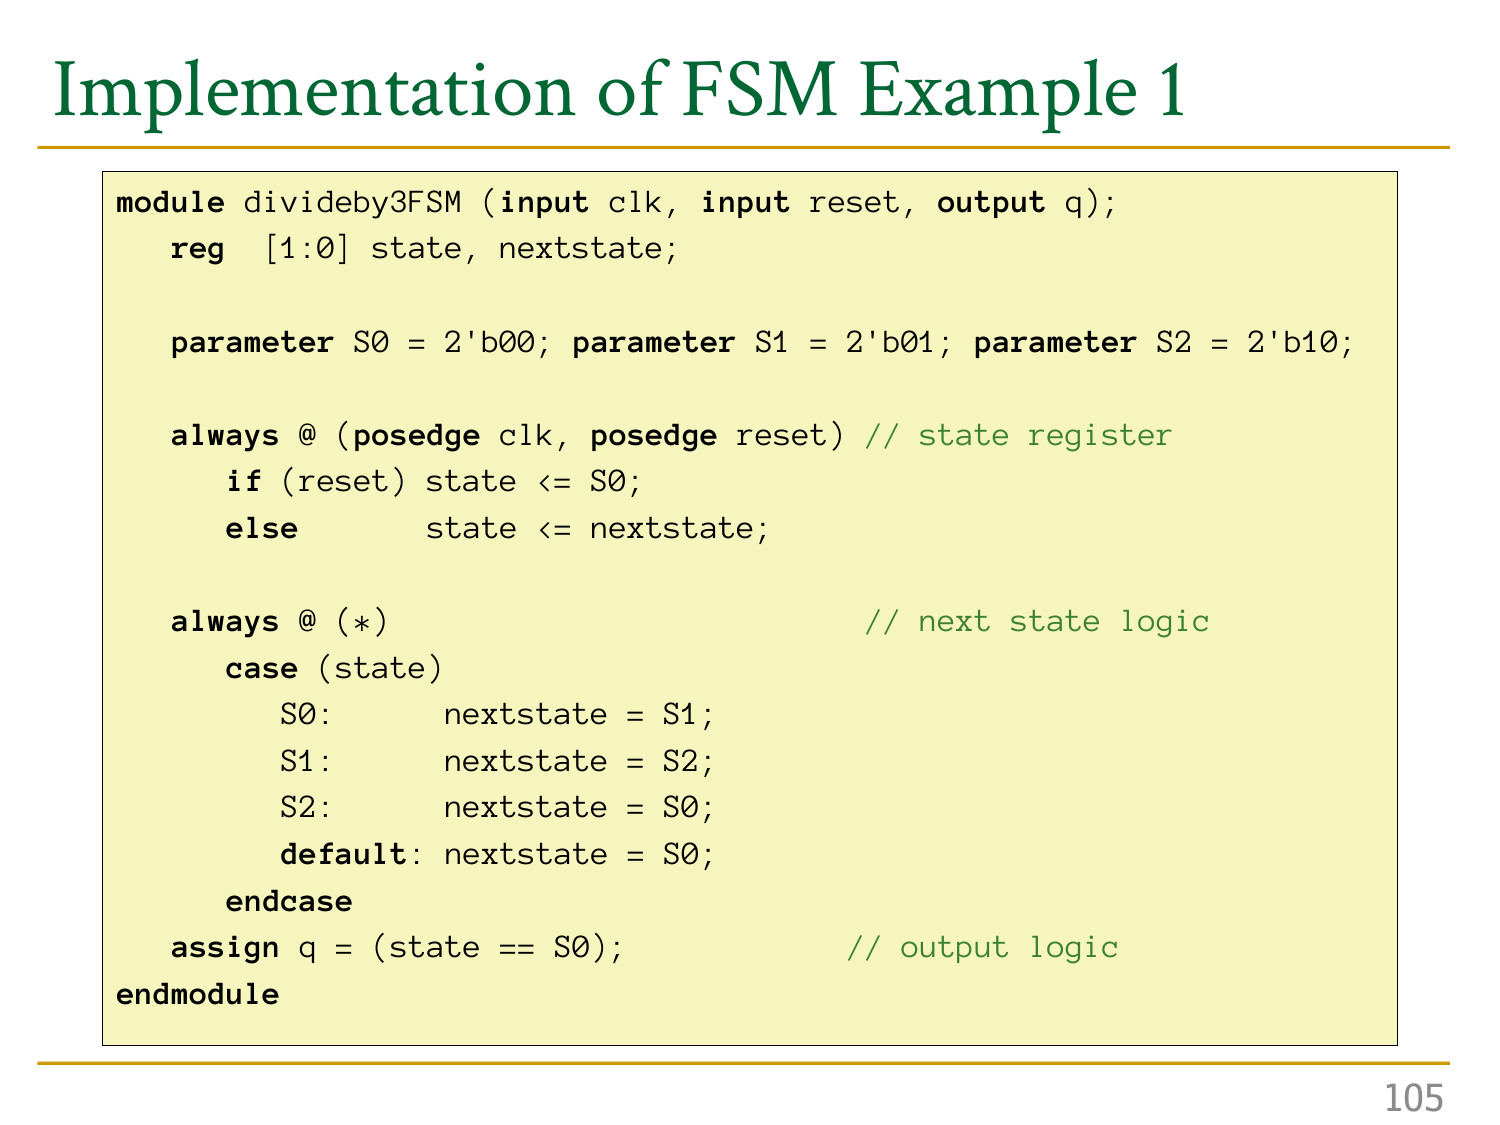

# Implementation of FSM Example 1
module divideby3FSM (input clk, input reset, output q);
   reg  [1:0] state, nextstate;

   parameter S0 = 2'b00; parameter S1 = 2'b01; parameter S2 = 2'b10;

   always @ (posedge clk, posedge reset) // state register
      if (reset) state <= S0;
      else       state <= nextstate;

   always @ (*)                          // next state logic
      case (state)
         S0:      nextstate = S1;
         S1:      nextstate = S2;
         S2:      nextstate = S0;
         default: nextstate = S0;
      endcase
   assign q = (state == S0);            // output logic
endmodule
105